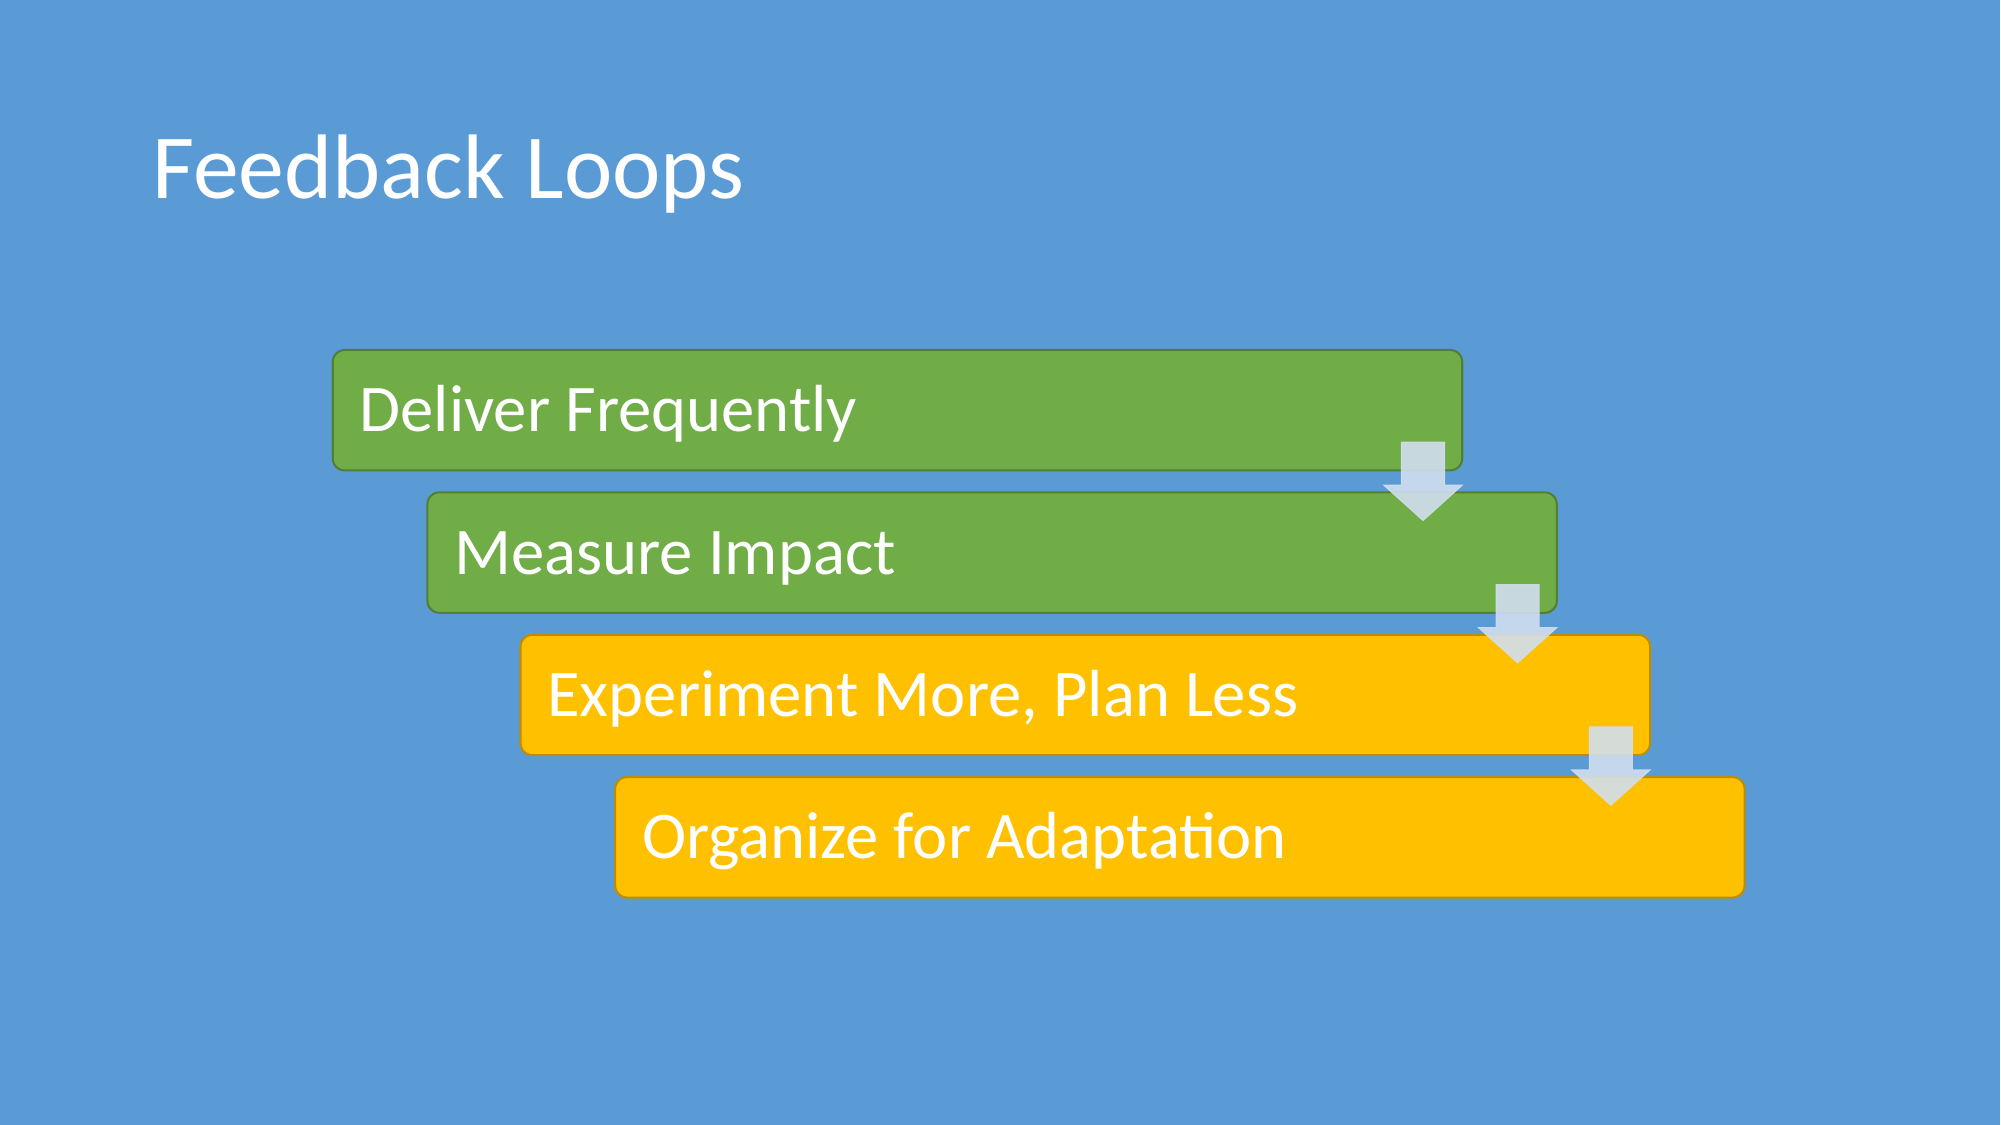

# Feedback Loops
Deliver Frequently
Measure Impact
Experiment More, Plan Less
Organize for Adaptation